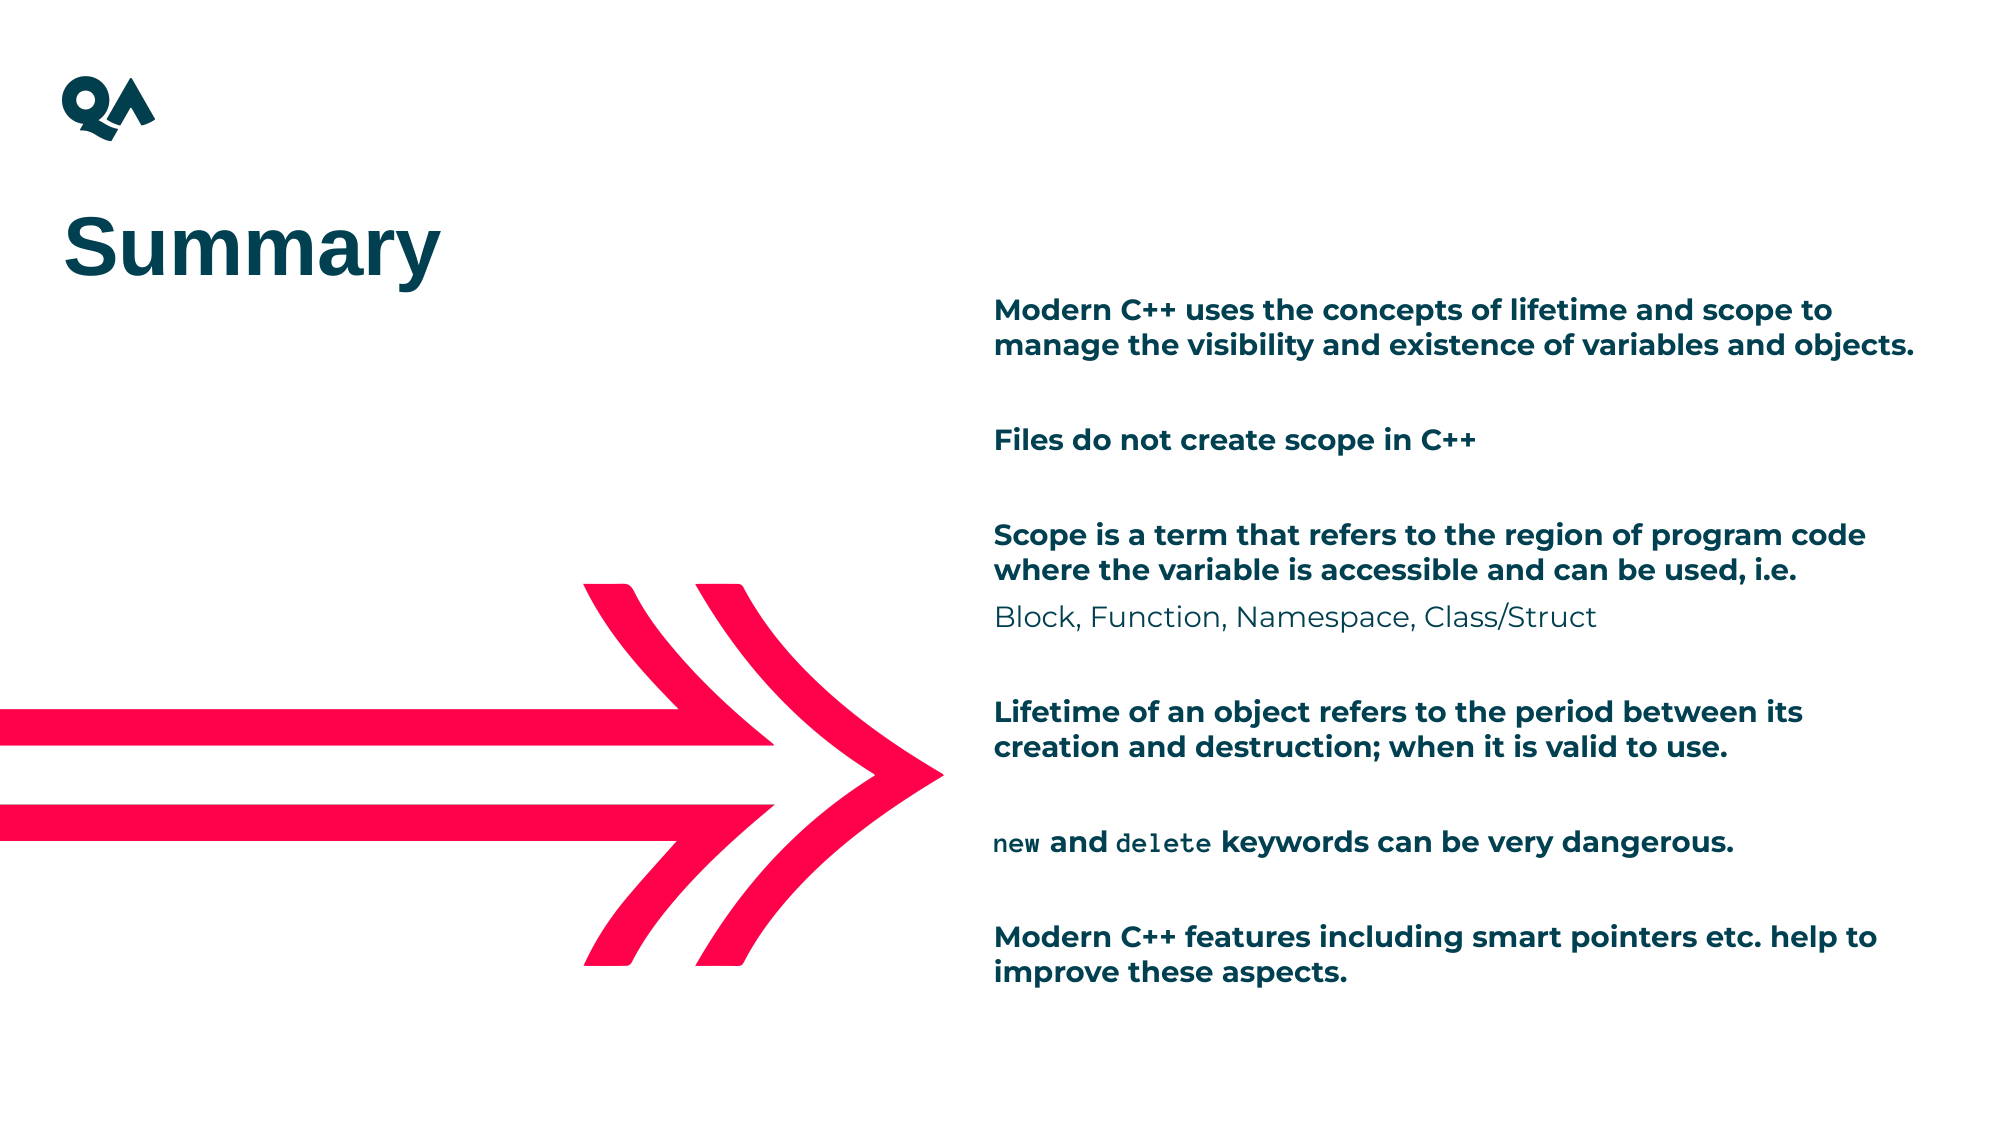

Summary
Modern C++ uses the concepts of lifetime and scope to manage the visibility and existence of variables and objects.

Files do not create scope in C++

Scope is a term that refers to the region of program code where the variable is accessible and can be used, i.e.
Block, Function, Namespace, Class/Struct

Lifetime of an object refers to the period between its creation and destruction; when it is valid to use.

new and delete keywords can be very dangerous.

Modern C++ features including smart pointers etc. help to improve these aspects.